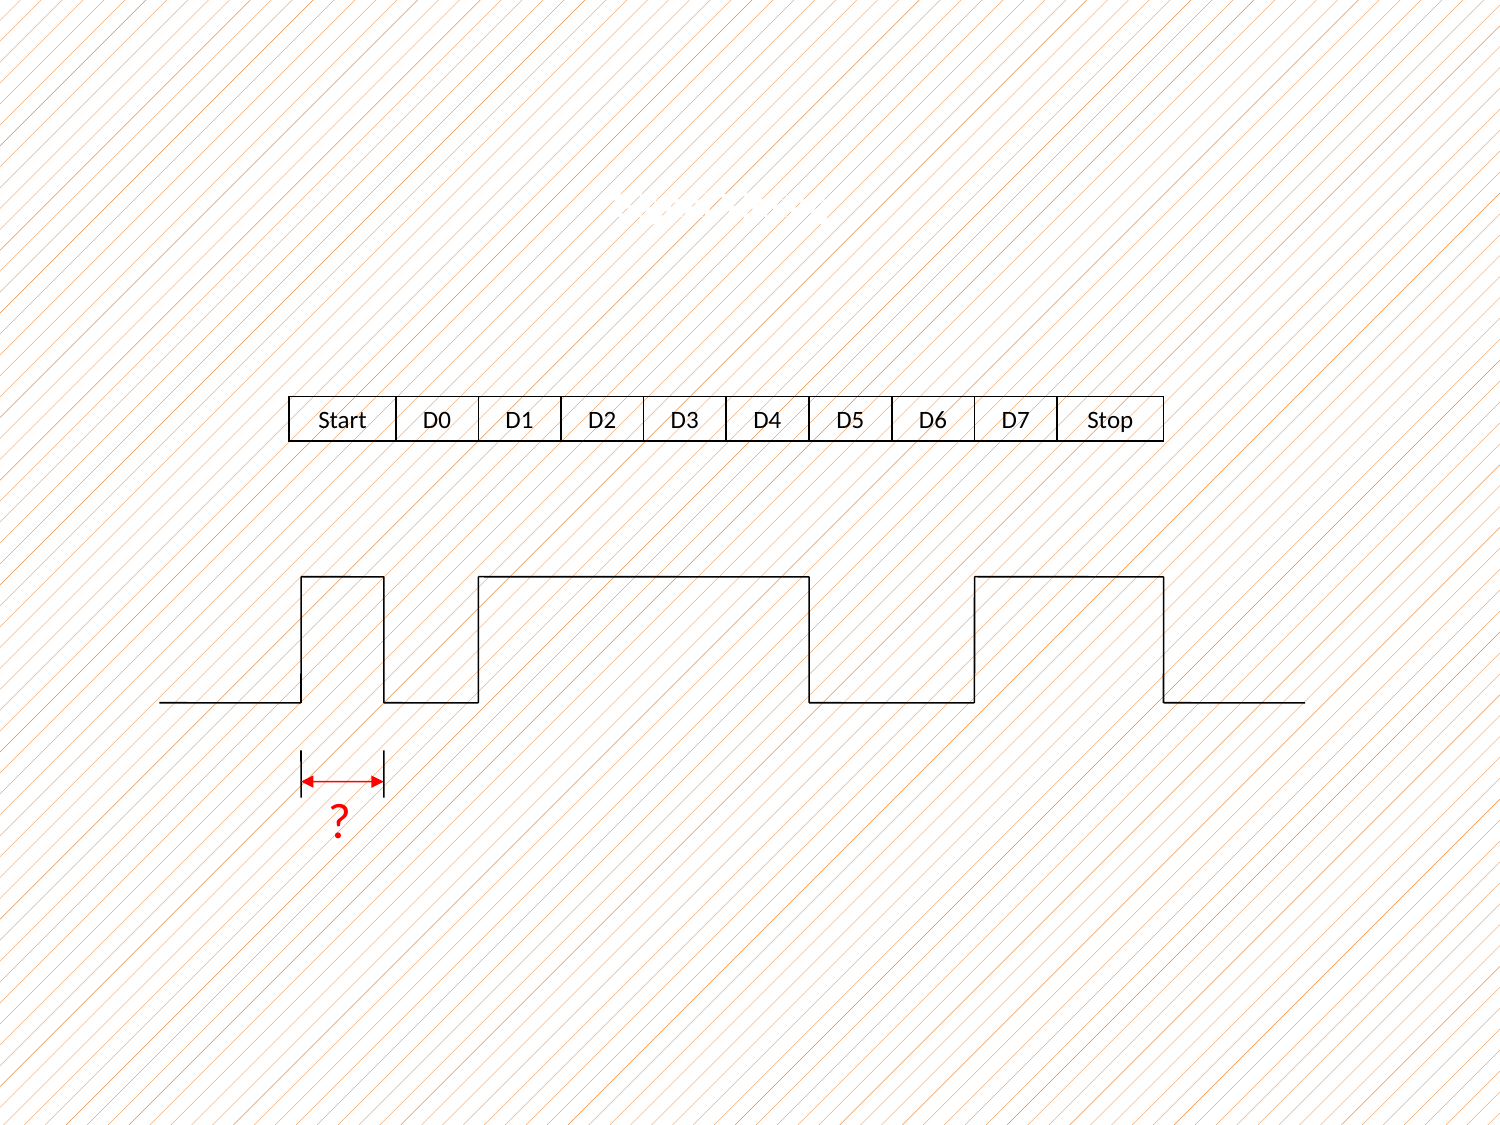

Signal Timing
Start
D0
D1
D2
D3
D4
D5
D6
D7
Stop

?